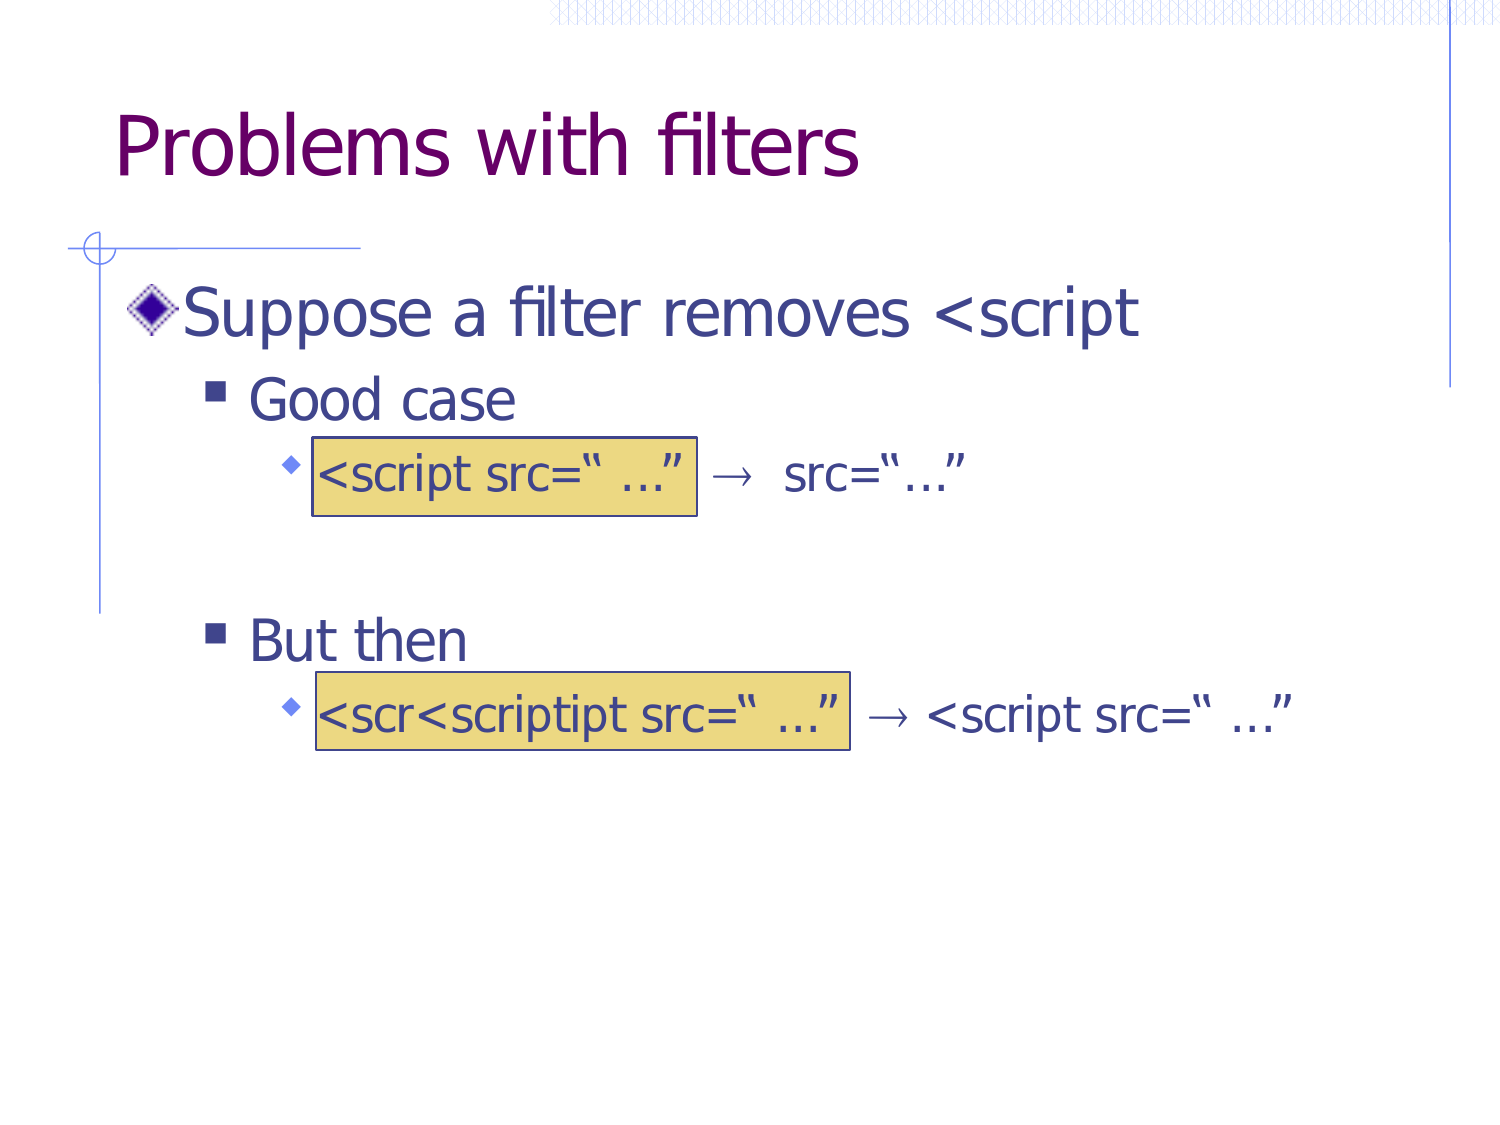

# Problems with filters
Suppose a filter removes <script
Good case
<script src=“ ...”  →  src=“...”

But then
<scr<scriptipt src=“ ...”  → <script src=“ ...”